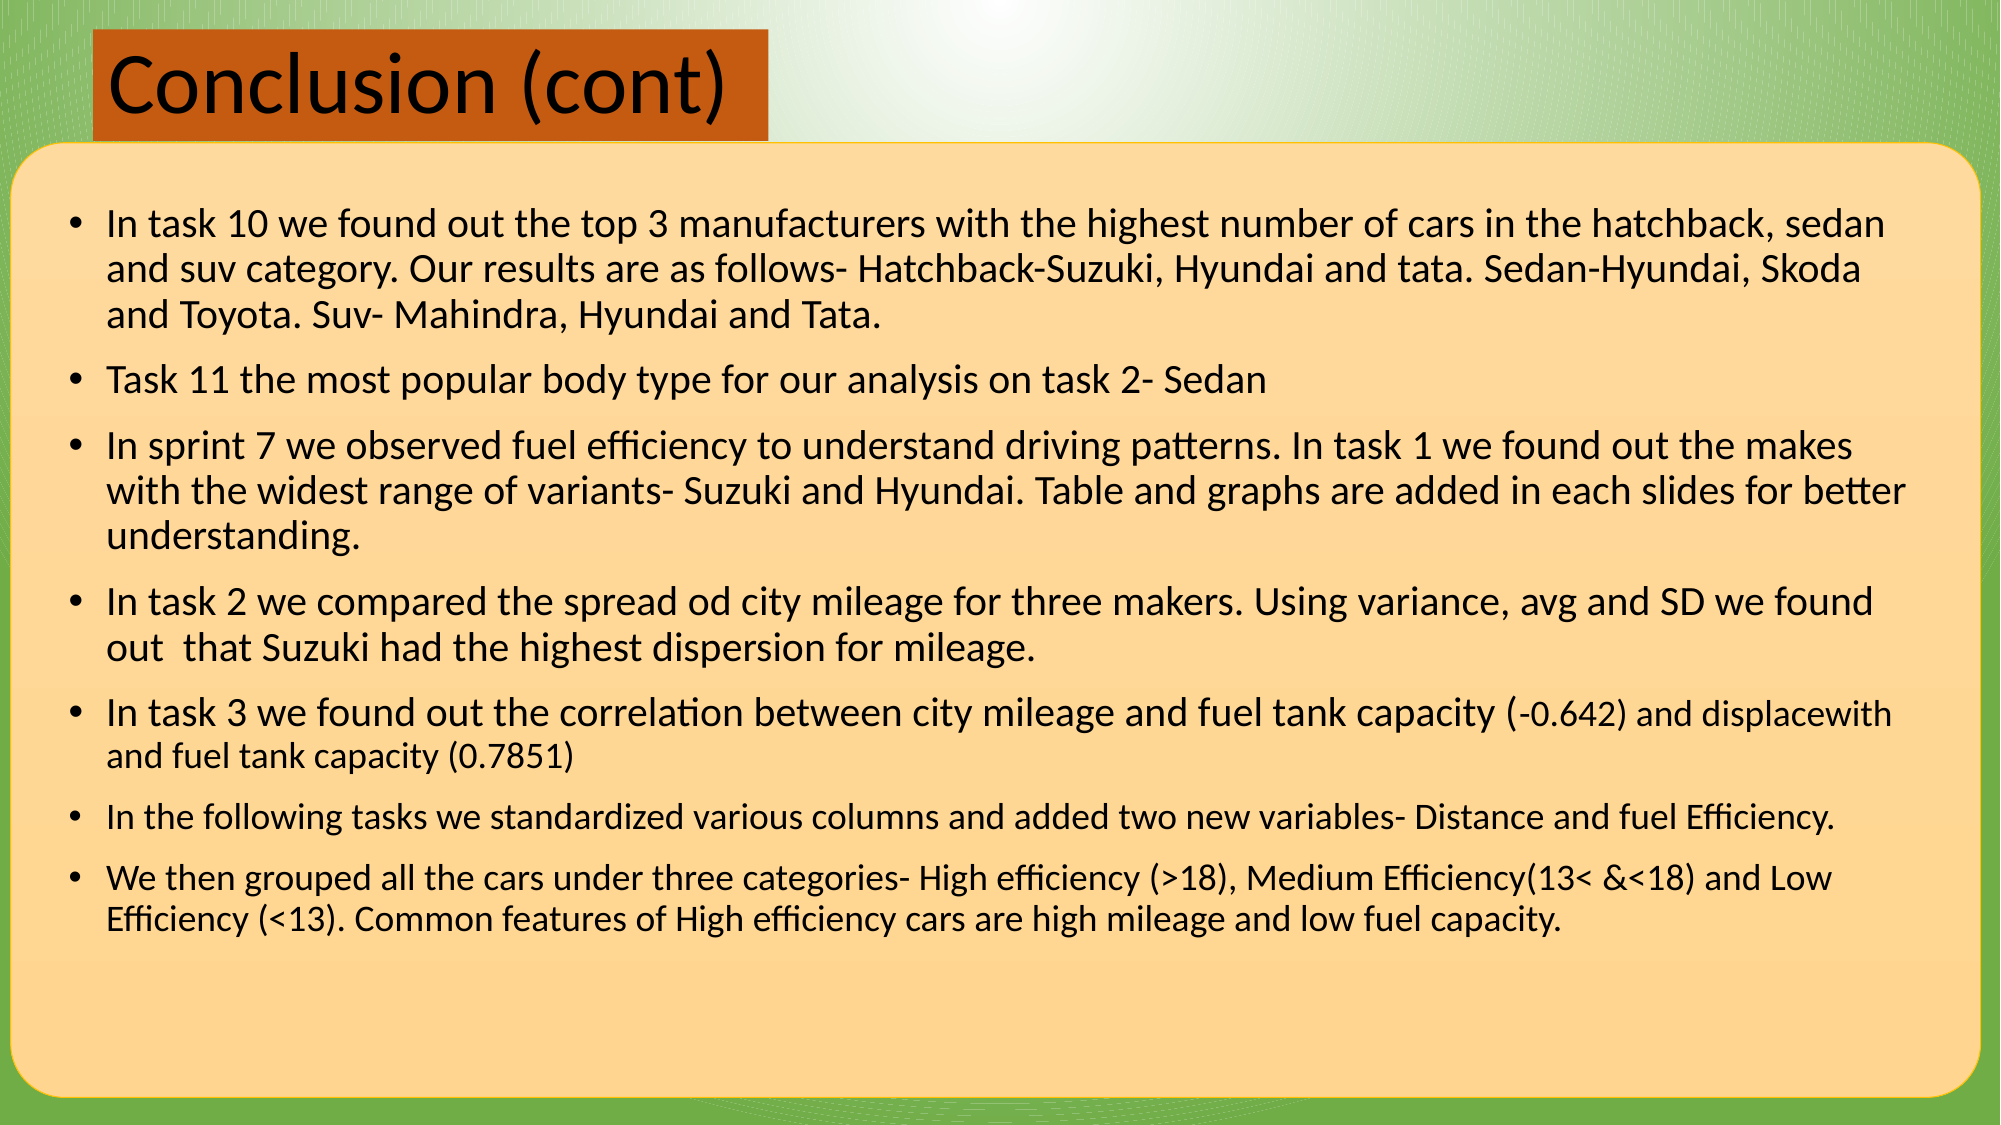

# Conclusion (cont)

In task 10 we found out the top 3 manufacturers with the highest number of cars in the hatchback, sedan and suv category. Our results are as follows- Hatchback-Suzuki, Hyundai and tata. Sedan-Hyundai, Skoda and Toyota. Suv- Mahindra, Hyundai and Tata.
Task 11 the most popular body type for our analysis on task 2- Sedan
In sprint 7 we observed fuel efficiency to understand driving patterns. In task 1 we found out the makes with the widest range of variants- Suzuki and Hyundai. Table and graphs are added in each slides for better understanding.
In task 2 we compared the spread od city mileage for three makers. Using variance, avg and SD we found out  that Suzuki had the highest dispersion for mileage.
In task 3 we found out the correlation between city mileage and fuel tank capacity (-0.642) and displacewith and fuel tank capacity (0.7851)
In the following tasks we standardized various columns and added two new variables- Distance and fuel Efficiency.
We then grouped all the cars under three categories- High efficiency (>18), Medium Efficiency(13< &<18) and Low Efficiency (<13). Common features of High efficiency cars are high mileage and low fuel capacity.